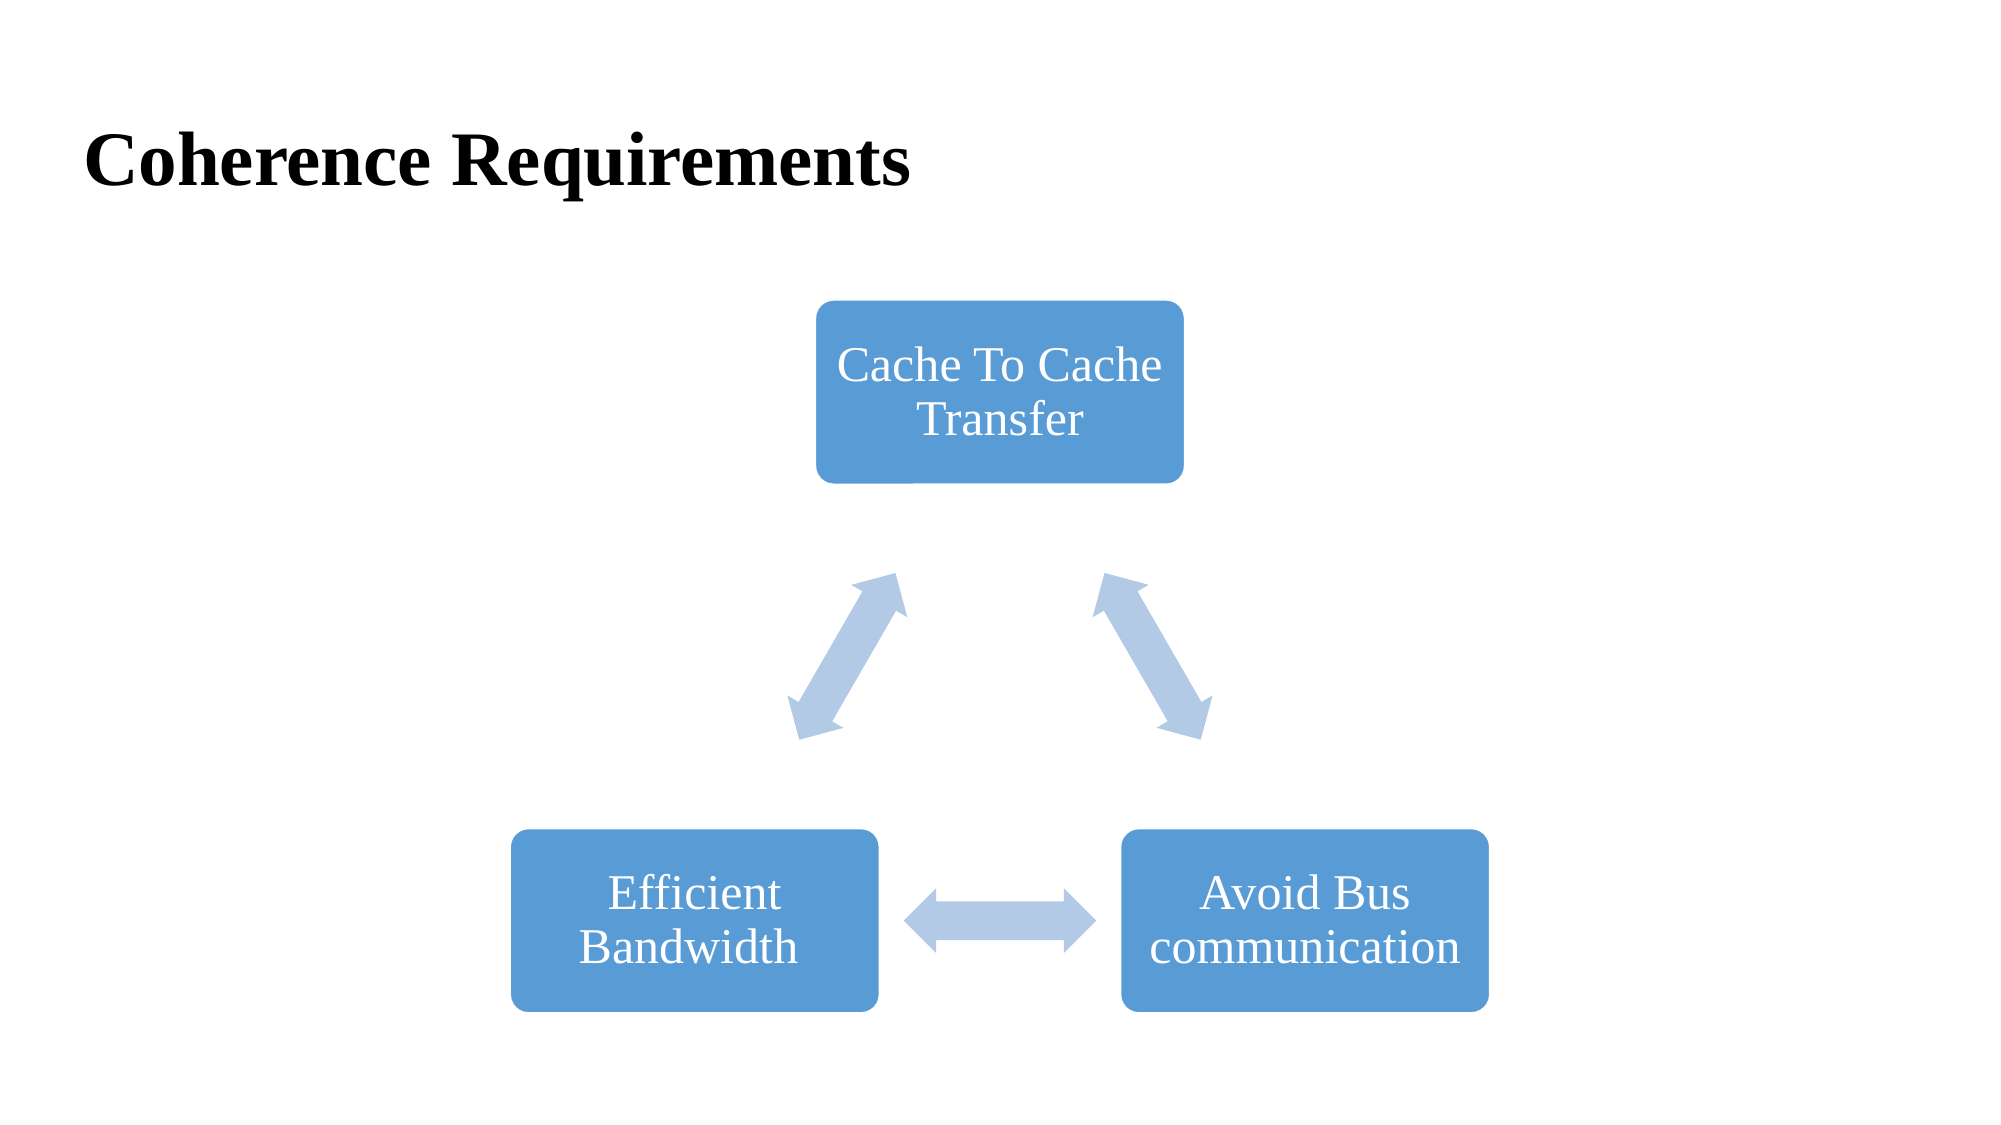

# Coherence Requirements

Cache To Cache Transfer

Efficient Bandwidth
Avoid Bus communication